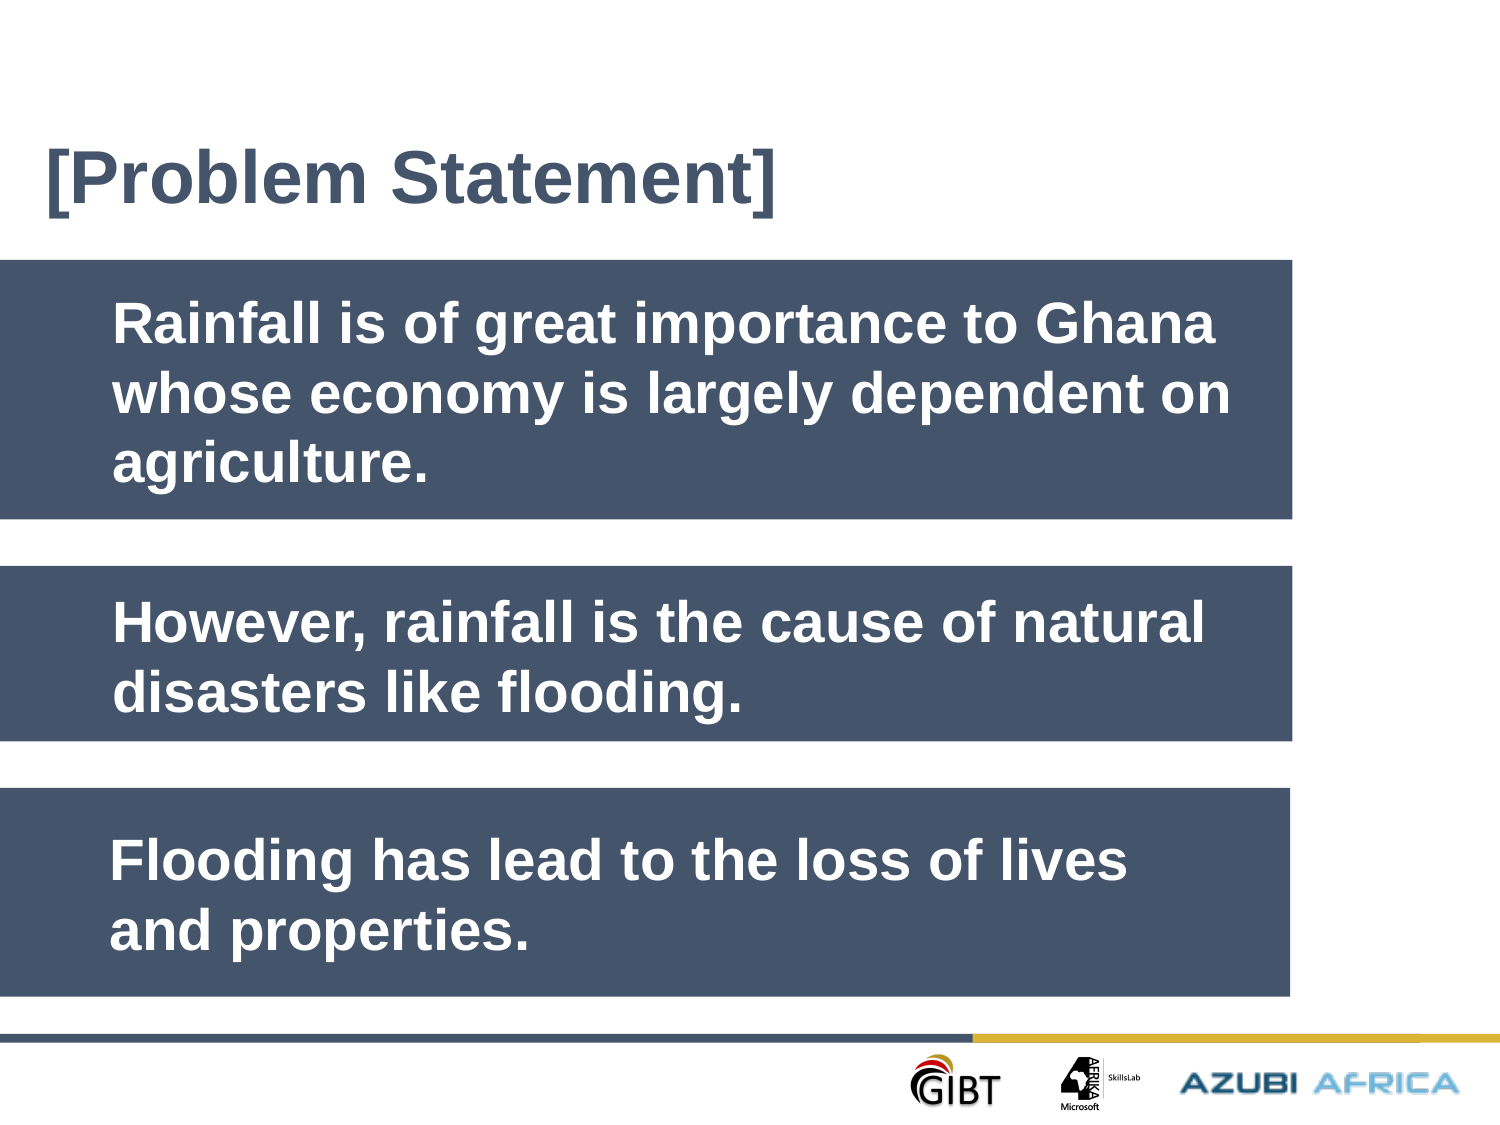

[Problem Statement]

Rainfall is of great importance to Ghana whose economy is largely dependent on agriculture.

However, rainfall is the cause of natural disasters like flooding.
Flooding has lead to the loss of lives and properties.